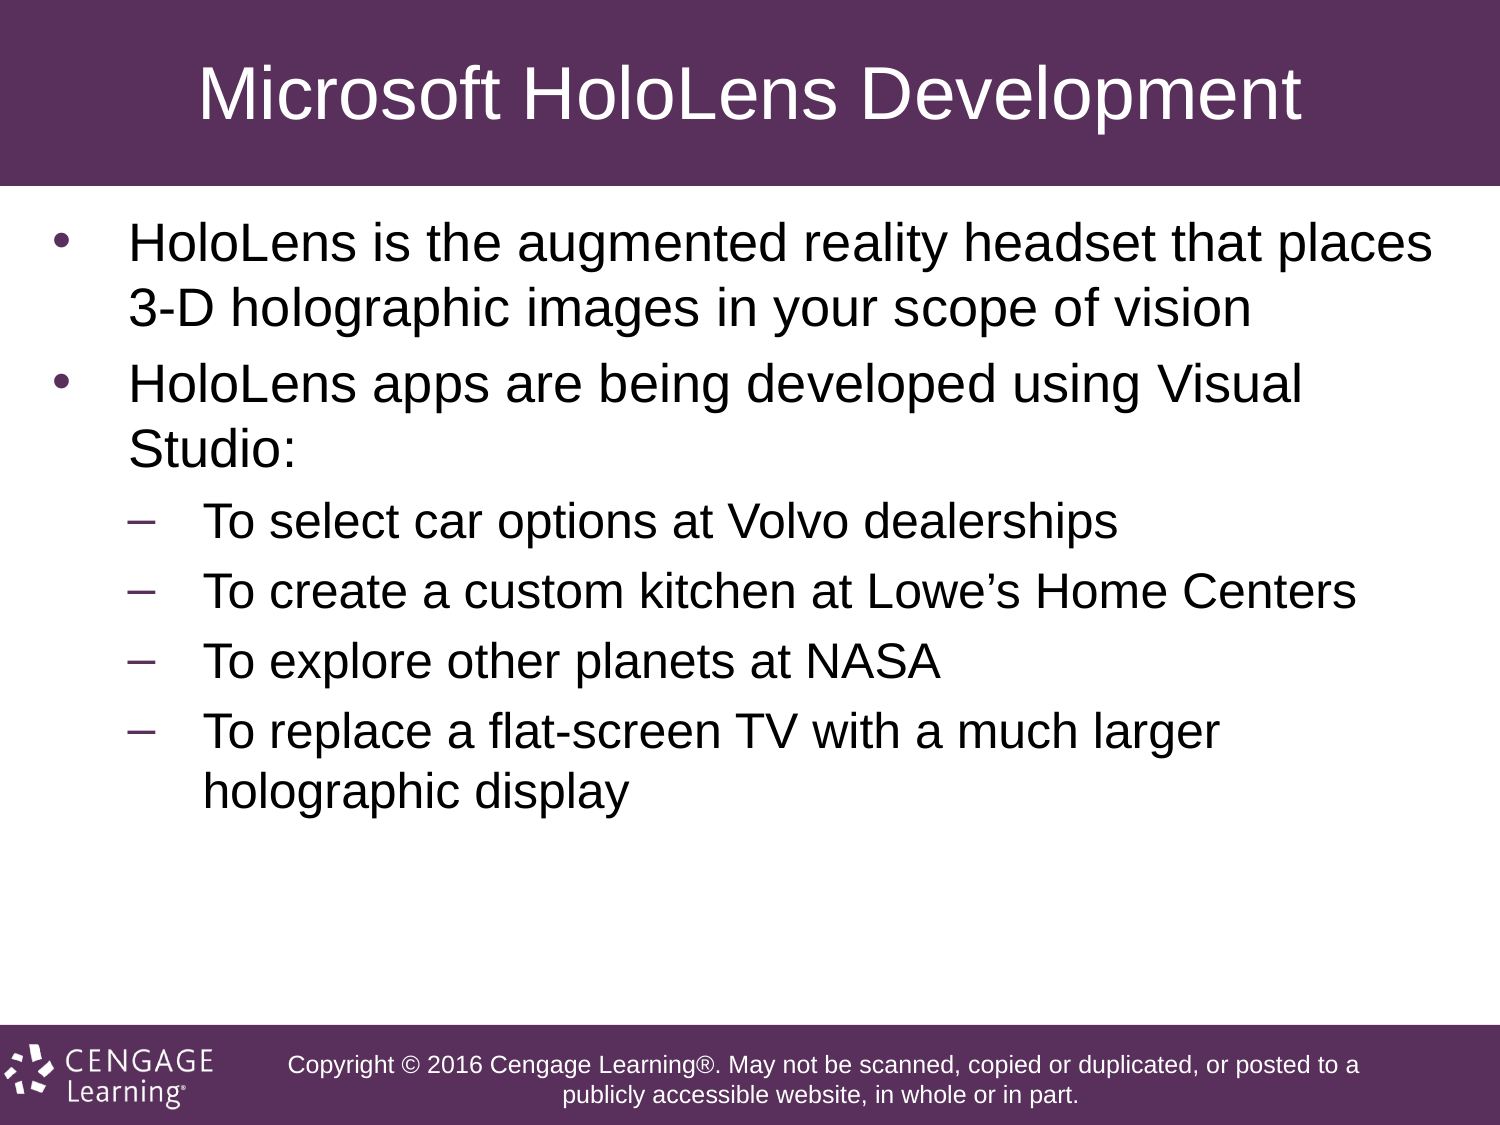

# Microsoft HoloLens Development
HoloLens is the augmented reality headset that places 3-D holographic images in your scope of vision
HoloLens apps are being developed using Visual Studio:
To select car options at Volvo dealerships
To create a custom kitchen at Lowe’s Home Centers
To explore other planets at NASA
To replace a flat-screen TV with a much larger holographic display